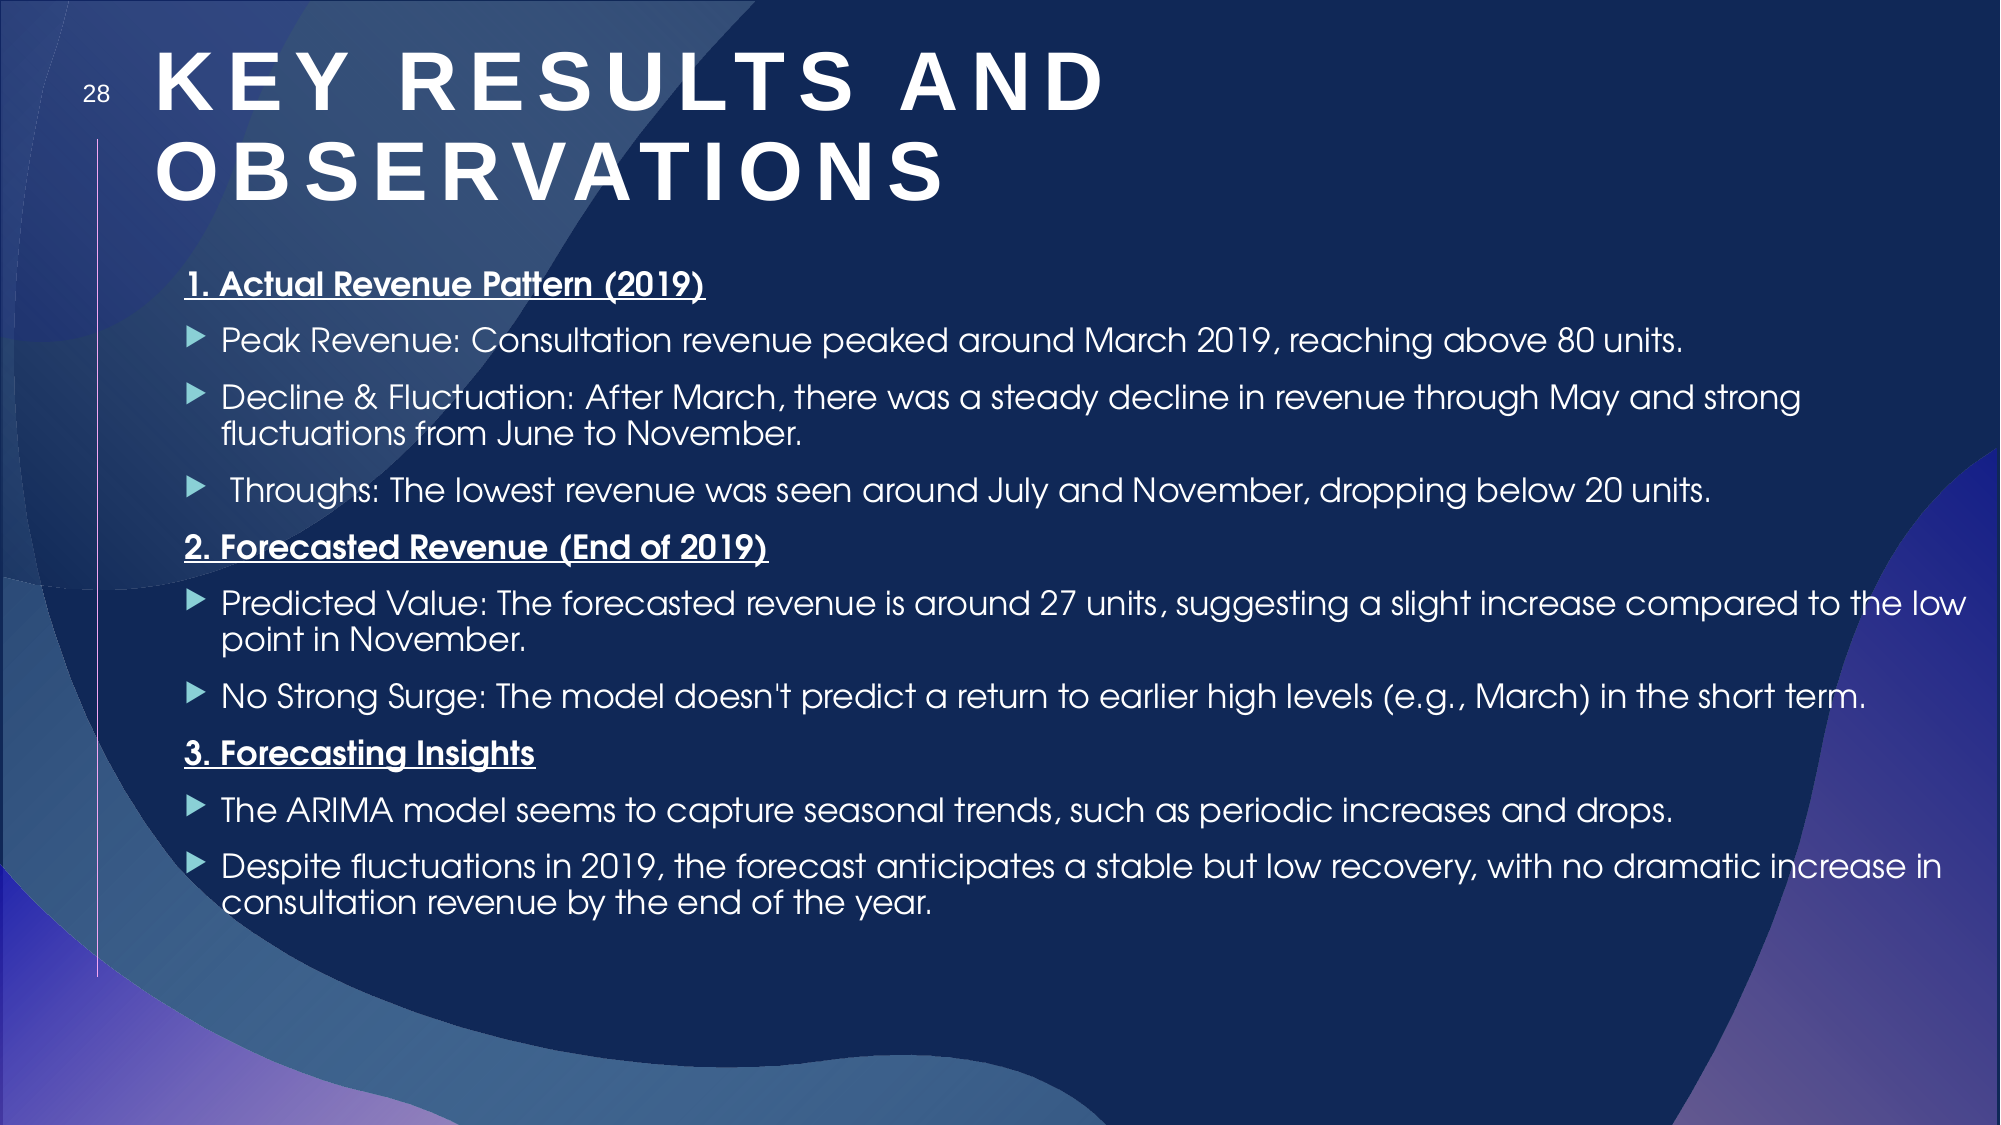

# Key Results and Observations
28

1. Actual Revenue Pattern (2019)
Peak Revenue: Consultation revenue peaked around March 2019, reaching above 80 units.
Decline & Fluctuation: After March, there was a steady decline in revenue through May and strong fluctuations from June to November.
 Throughs: The lowest revenue was seen around July and November, dropping below 20 units.
2. Forecasted Revenue (End of 2019)
Predicted Value: The forecasted revenue is around 27 units, suggesting a slight increase compared to the low point in November.
No Strong Surge: The model doesn't predict a return to earlier high levels (e.g., March) in the short term.
3. Forecasting Insights
The ARIMA model seems to capture seasonal trends, such as periodic increases and drops.
Despite fluctuations in 2019, the forecast anticipates a stable but low recovery, with no dramatic increase in consultation revenue by the end of the year.